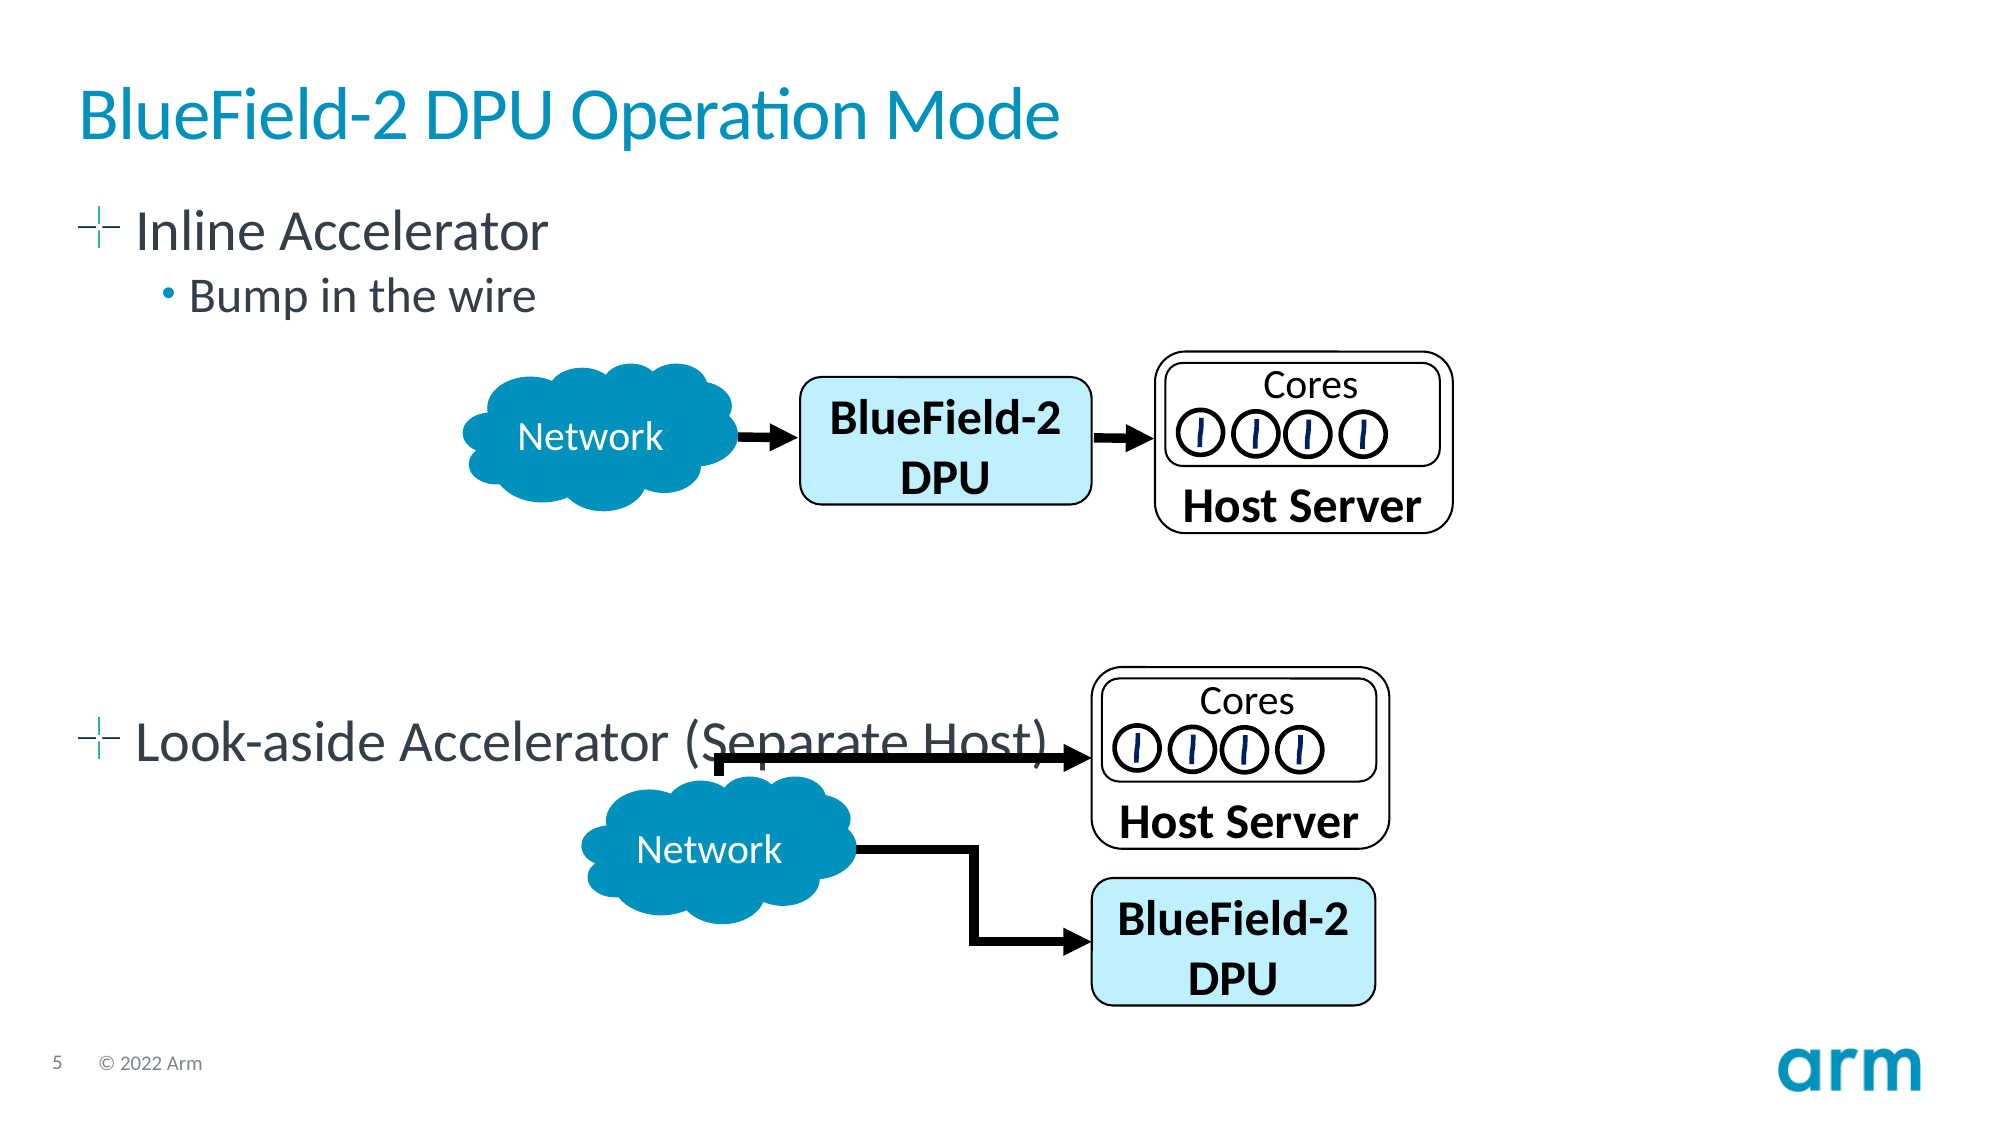

# BlueField-2 DPU Operation Mode
Inline Accelerator
Bump in the wire

Look-aside Accelerator (Separate Host)
Cores

Host Server
Network

BlueField-2 DPU
Cores

Host Server
Network

BlueField-2 DPU